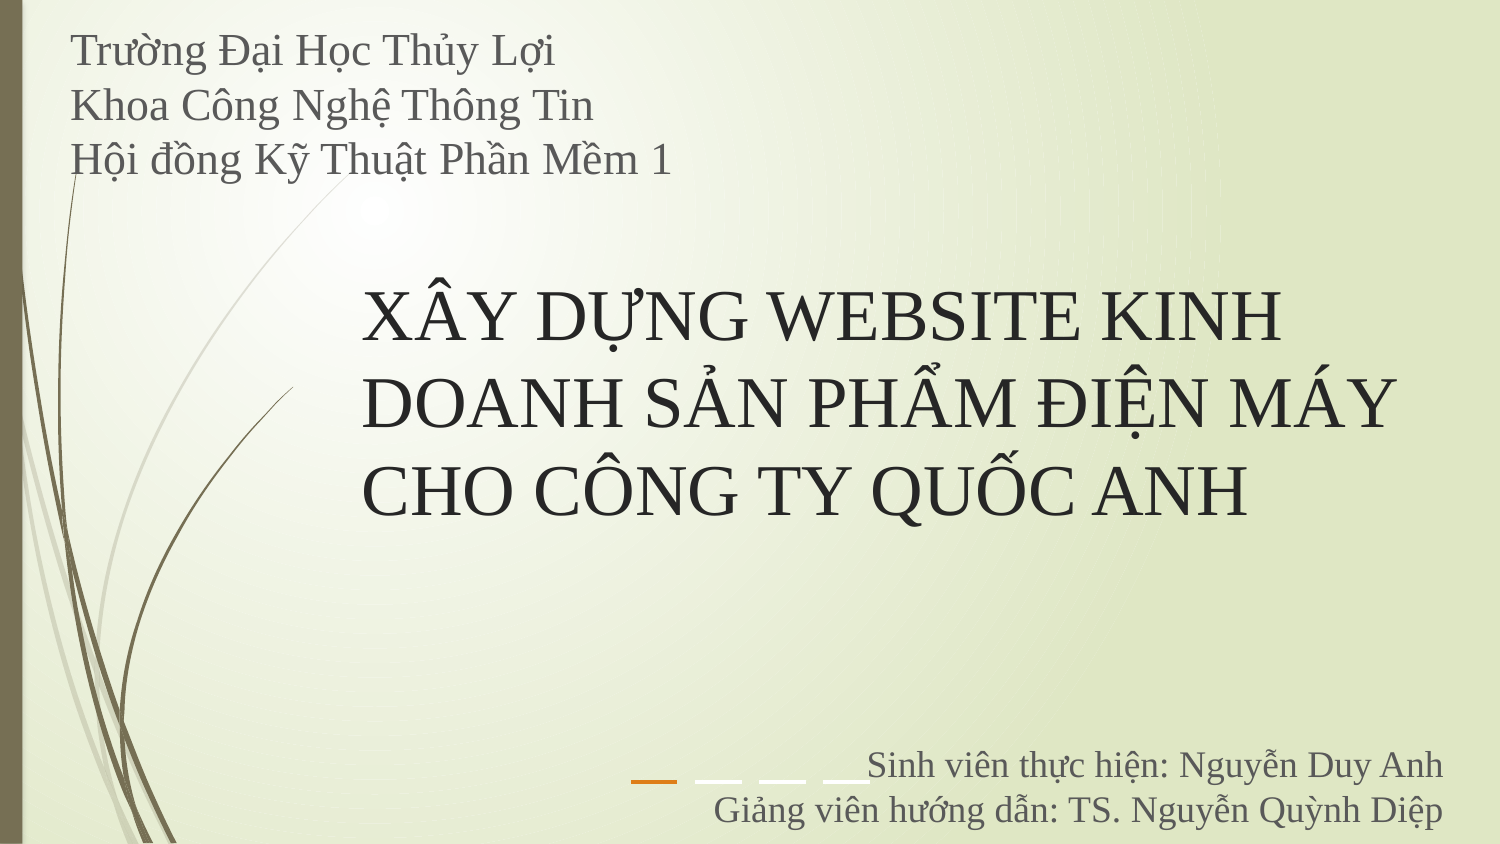

Trường Đại Học Thủy Lợi
Khoa Công Nghệ Thông Tin
Hội đồng Kỹ Thuật Phần Mềm 1
# XÂY DỰNG WEBSITE KINH DOANH SẢN PHẨM ĐIỆN MÁY CHO CÔNG TY QUỐC ANH
Sinh viên thực hiện: Nguyễn Duy Anh
Giảng viên hướng dẫn: TS. Nguyễn Quỳnh Diệp